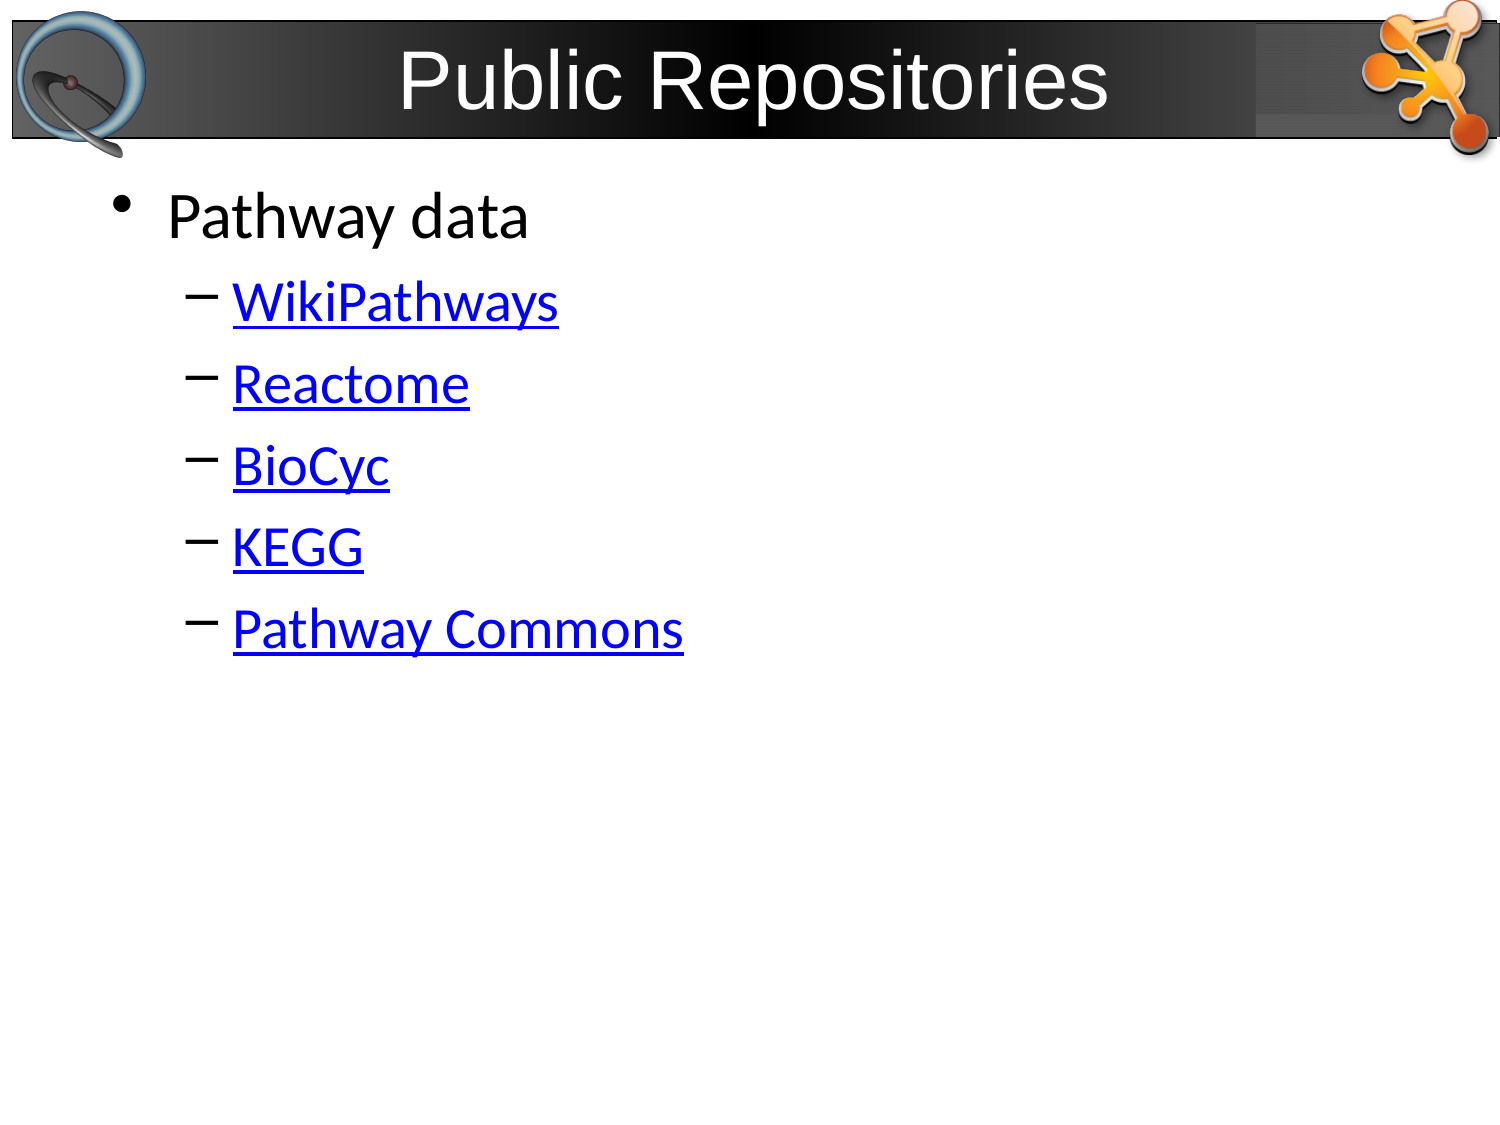

# Public Repositories
Pathway data
WikiPathways
Reactome
BioCyc
KEGG
Pathway Commons